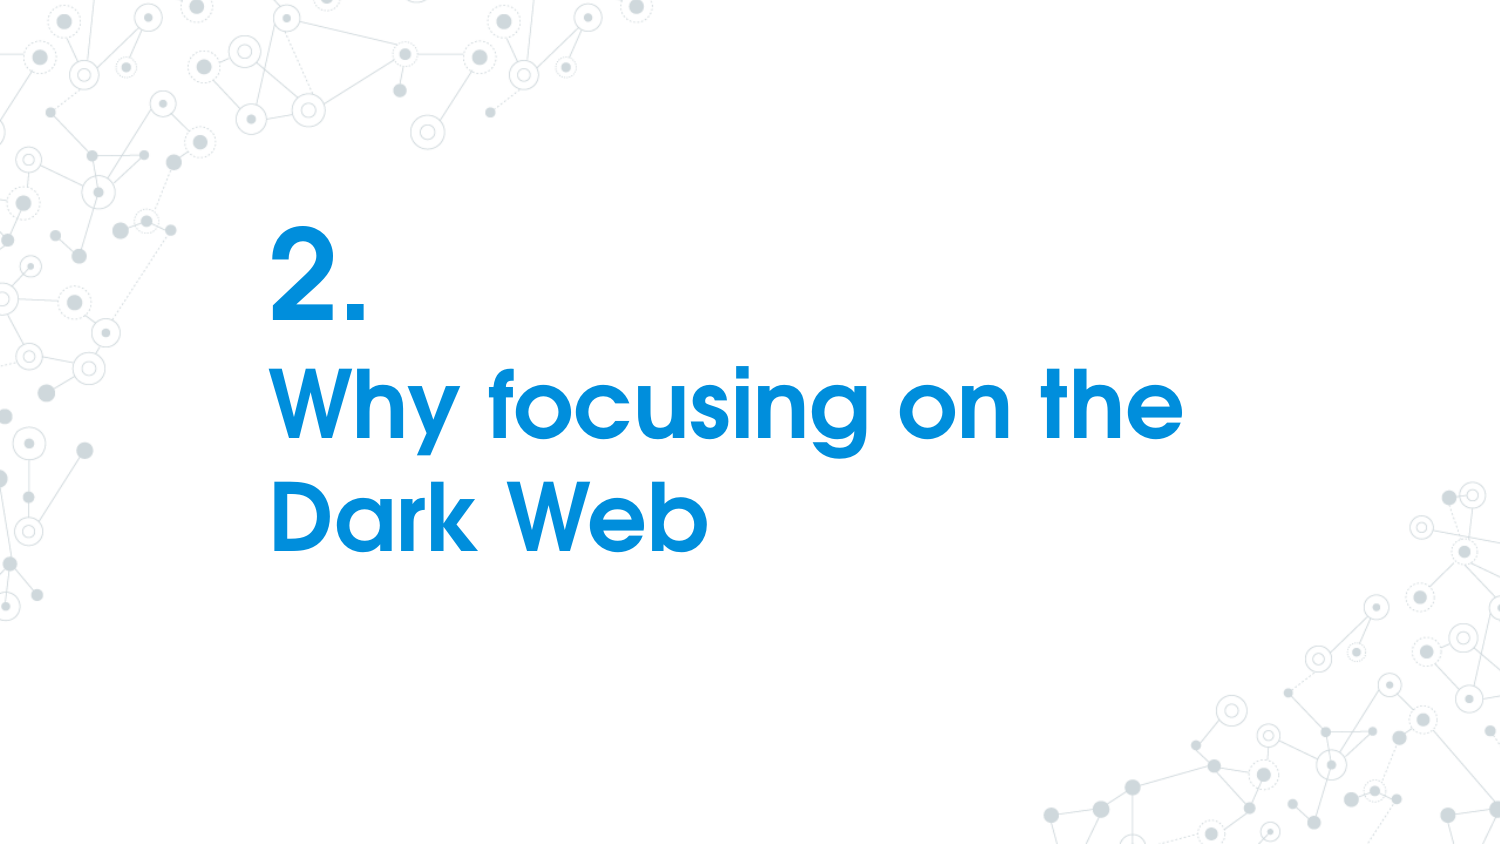

# 2. Why focusing on the Dark Web